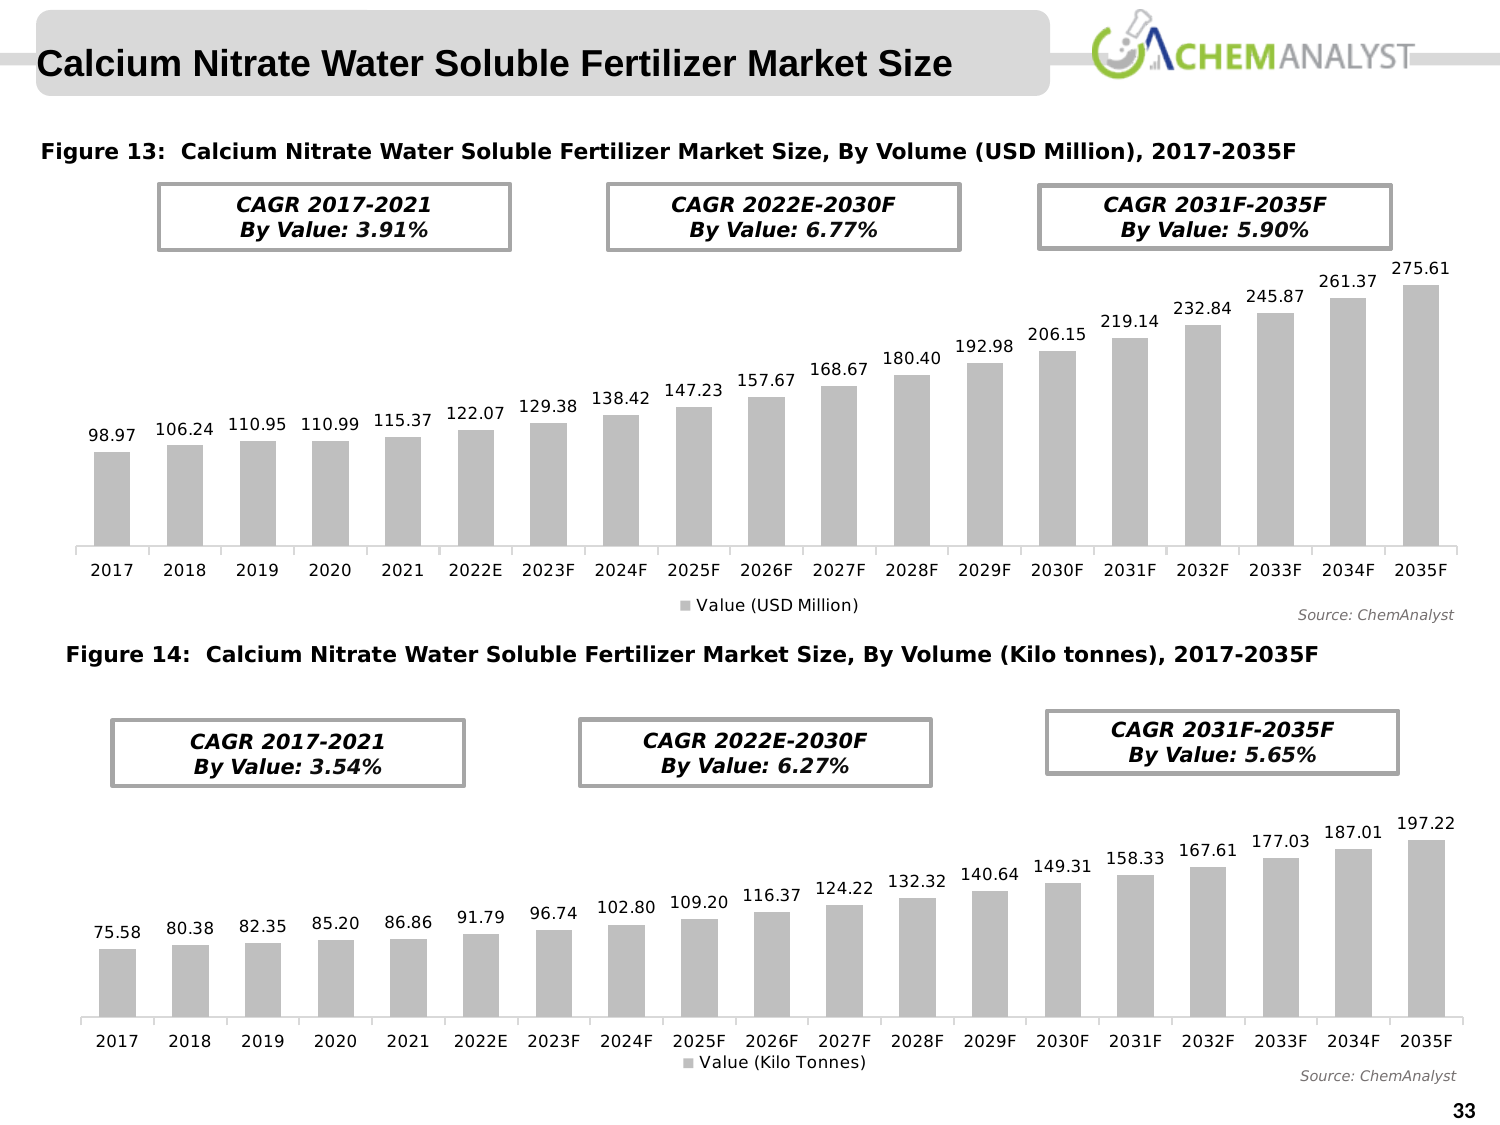

Calcium Nitrate Water Soluble Fertilizer Market Size
Figure 13:  Calcium Nitrate Water Soluble Fertilizer Market Size, By Volume (USD Million), 2017-2035F

### Chart

| Category | Value (USD Million) |
|---|---|
| 2017 | 98.969479623 |
| 2018 | 106.23781942781497 |
| 2019 | 110.95020729284805 |
| 2020 | 110.98952799198001 |
| 2021 | 115.367740916608 |
| 2022E | 122.07142562591083 |
| 2023F | 129.38438001337457 |
| 2024F | 138.41986430543733 |
| 2025F | 147.22864236501528 |
| 2026F | 157.666421754017 |
| 2027F | 168.66955226322432 |
| 2028F | 180.40326512840372 |
| 2029F | 192.97645423886416 |
| 2030F | 206.1476494860717 |
| 2031F | 219.1384583714376 |
| 2032F | 232.84450156134213 |
| 2033F | 245.8724443313912 |
| 2034F | 261.37427775135023 |
| 2035F | 275.61288171310633 |
CAGR 2017-2021
By Value: 3.91%

CAGR 2022E-2030F
By Value: 6.77%

CAGR 2031F-2035F
By Value: 5.90%

CAGR 2031F-2035F
By Value: 4.89%

Source: ChemAnalyst
Figure 14:  Calcium Nitrate Water Soluble Fertilizer Market Size, By Volume (Kilo tonnes), 2017-2035F

CAGR 2031F-2035F
By Value: 5.65%

### Chart

| Category | Value (Kilo Tonnes) |
|---|---|
| 2017 | 75.58267880940001 |
| 2018 | 80.37521531179999 |
| 2019 | 82.34911023990001 |
| 2020 | 85.1989720446 |
| 2021 | 86.8607339848 |
| 2022E | 91.79069453216032 |
| 2023F | 96.74439733415785 |
| 2024F | 102.7958604763146 |
| 2025F | 109.1950598889952 |
| 2026F | 116.36963273511097 |
| 2027F | 124.22200514085851 |
| 2028F | 132.3163461829251 |
| 2029F | 140.64341076917228 |
| 2030F | 149.30615253046955 |
| 2031F | 158.3256846437765 |
| 2032F | 167.61323978807965 |
| 2033F | 177.03023822281222 |
| 2034F | 187.01473889190885 |
| 2035F | 197.21967562686052 |
CAGR 2022E-2030F
By Value: 6.27%

CAGR 2017-2021
By Value: 3.54%

Source: ChemAnalyst
27
© ChemAnalyst
33